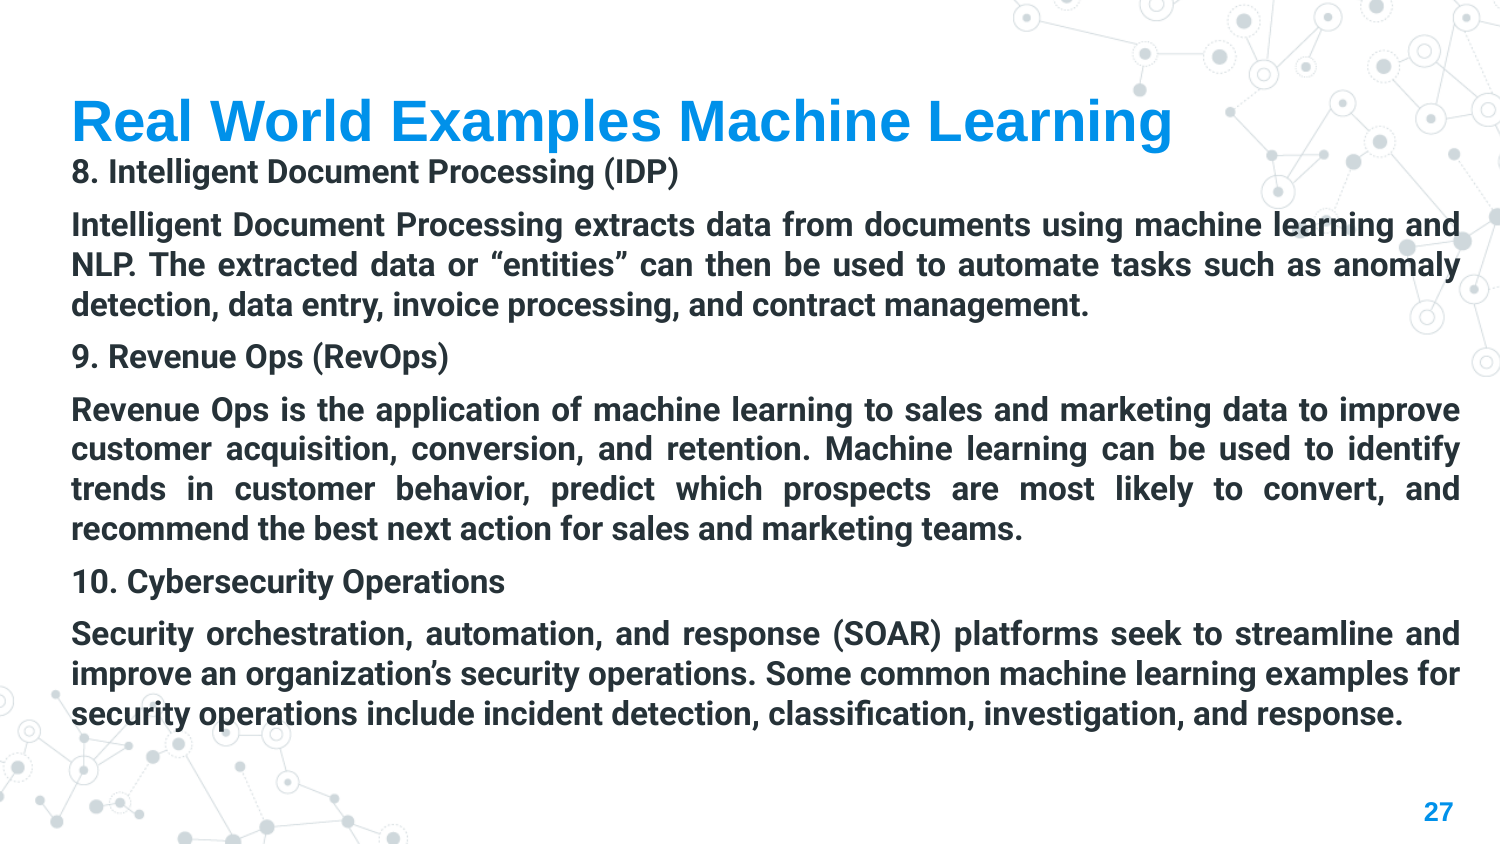

# Real World Examples Machine Learning
8. Intelligent Document Processing (IDP)
Intelligent Document Processing extracts data from documents using machine learning and NLP. The extracted data or “entities” can then be used to automate tasks such as anomaly detection, data entry, invoice processing, and contract management.
9. Revenue Ops (RevOps)
Revenue Ops is the application of machine learning to sales and marketing data to improve customer acquisition, conversion, and retention. Machine learning can be used to identify trends in customer behavior, predict which prospects are most likely to convert, and recommend the best next action for sales and marketing teams.
10. Cybersecurity Operations
Security orchestration, automation, and response (SOAR) platforms seek to streamline and improve an organization’s security operations. Some common machine learning examples for security operations include incident detection, classification, investigation, and response.

27